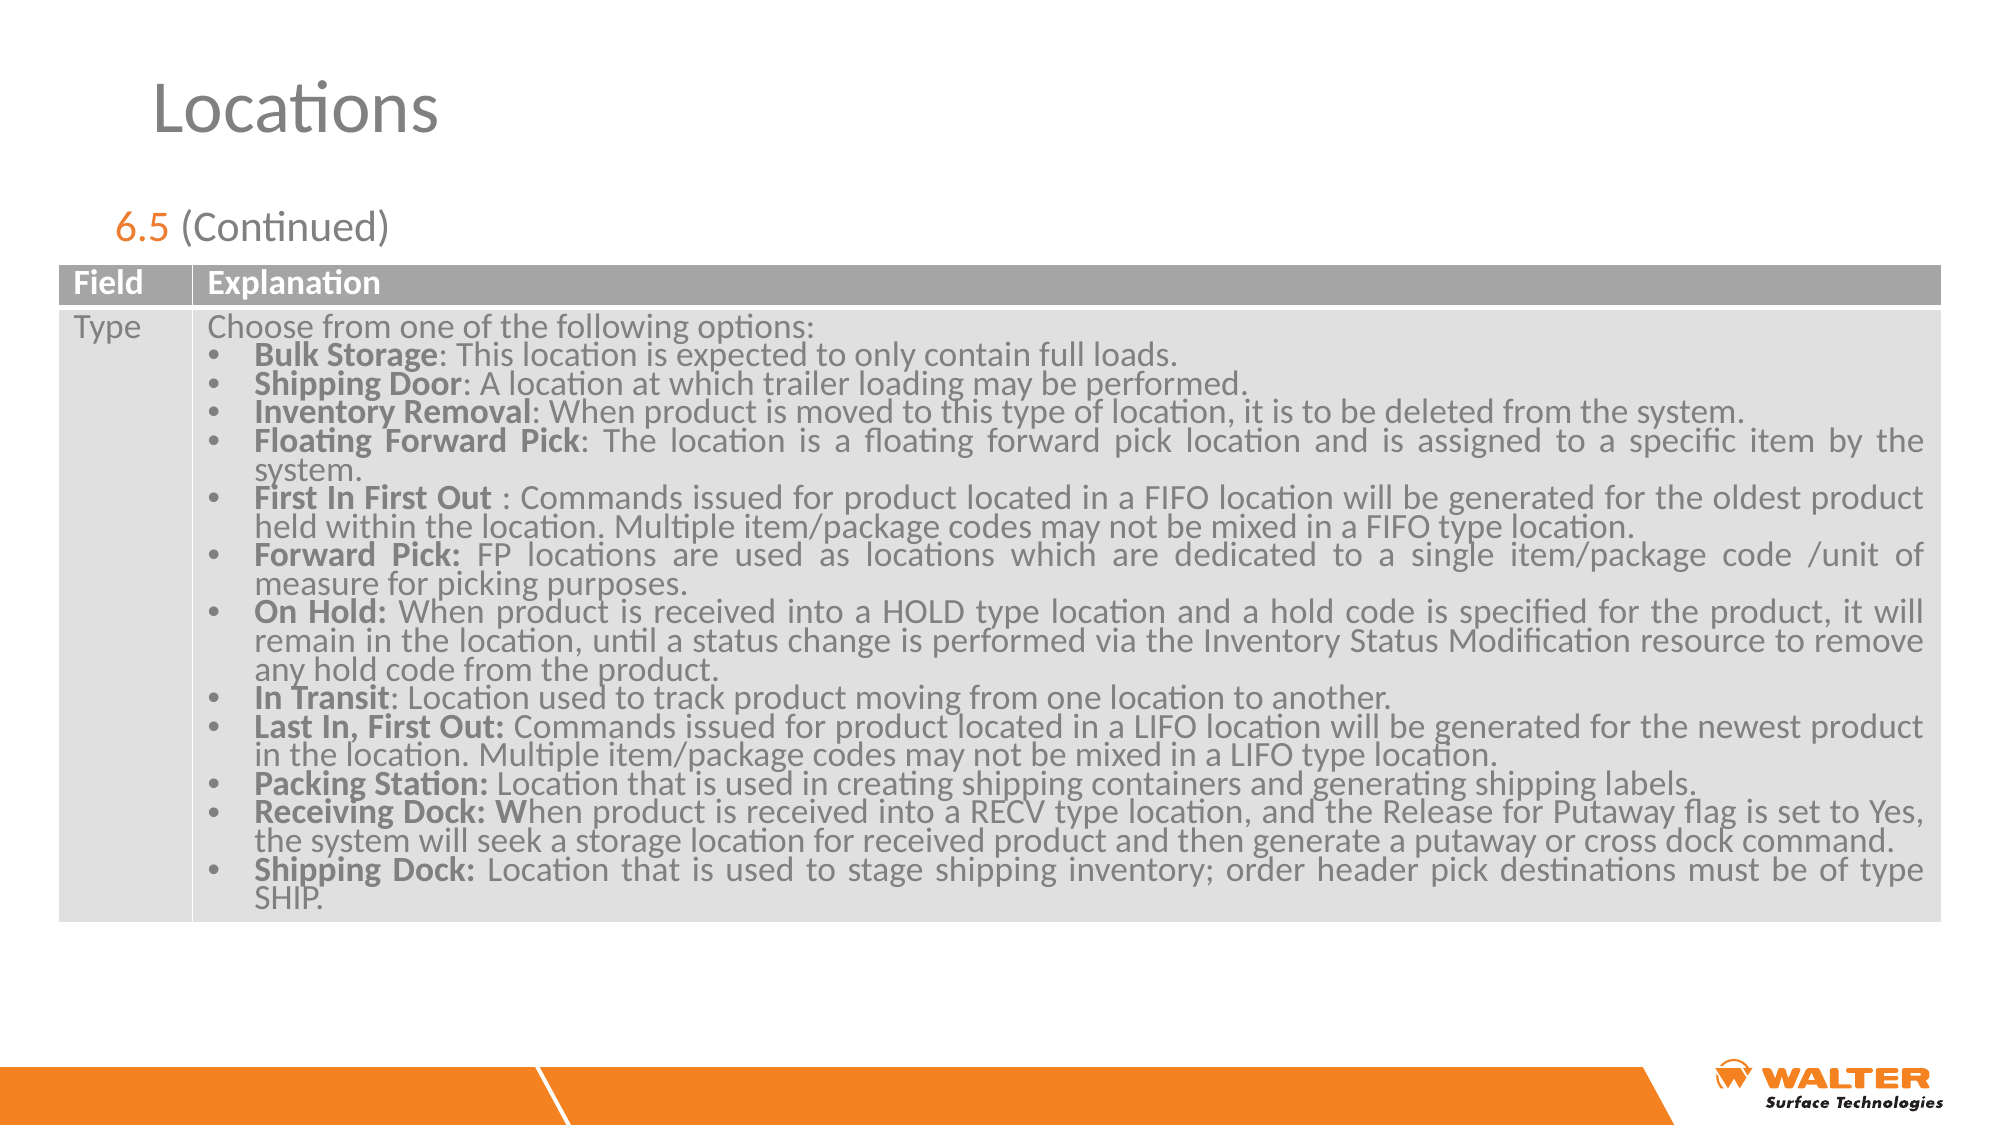

# Locations
6.5 (Continued)
| Field | Explanation |
| --- | --- |
| Type | Choose from one of the following options: Bulk Storage: This location is expected to only contain full loads. Shipping Door: A location at which trailer loading may be performed. Inventory Removal: When product is moved to this type of location, it is to be deleted from the system. Floating Forward Pick: The location is a floating forward pick location and is assigned to a specific item by the system. First In First Out : Commands issued for product located in a FIFO location will be generated for the oldest product held within the location. Multiple item/package codes may not be mixed in a FIFO type location. Forward Pick: FP locations are used as locations which are dedicated to a single item/package code /unit of measure for picking purposes. On Hold: When product is received into a HOLD type location and a hold code is specified for the product, it will remain in the location, until a status change is performed via the Inventory Status Modification resource to remove any hold code from the product. In Transit: Location used to track product moving from one location to another. Last In, First Out: Commands issued for product located in a LIFO location will be generated for the newest product in the location. Multiple item/package codes may not be mixed in a LIFO type location. Packing Station: Location that is used in creating shipping containers and generating shipping labels. Receiving Dock: When product is received into a RECV type location, and the Release for Putaway flag is set to Yes, the system will seek a storage location for received product and then generate a putaway or cross dock command. Shipping Dock: Location that is used to stage shipping inventory; order header pick destinations must be of type SHIP. |